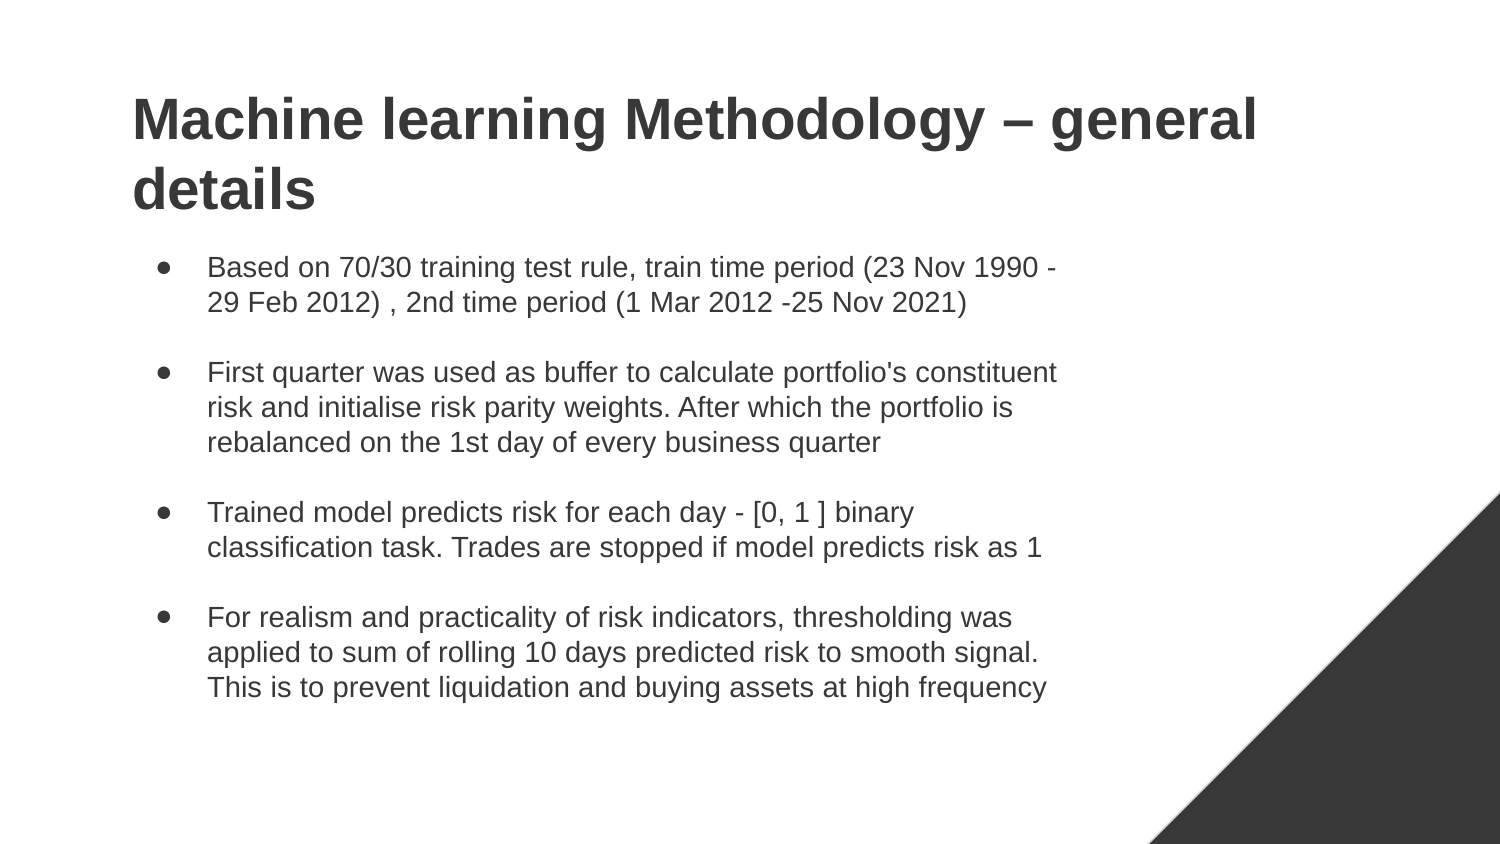

# Machine learning Methodology – general details

Based on 70/30 training test rule, train time period (23 Nov 1990 - 29 Feb 2012) , 2nd time period (1 Mar 2012 -25 Nov 2021)

First quarter was used as buffer to calculate portfolio's constituent risk and initialise risk parity weights. After which the portfolio is rebalanced on the 1st day of every business quarter

Trained model predicts risk for each day - [0, 1 ] binary classification task. Trades are stopped if model predicts risk as 1

For realism and practicality of risk indicators, thresholding was applied to sum of rolling 10 days predicted risk to smooth signal. This is to prevent liquidation and buying assets at high frequency